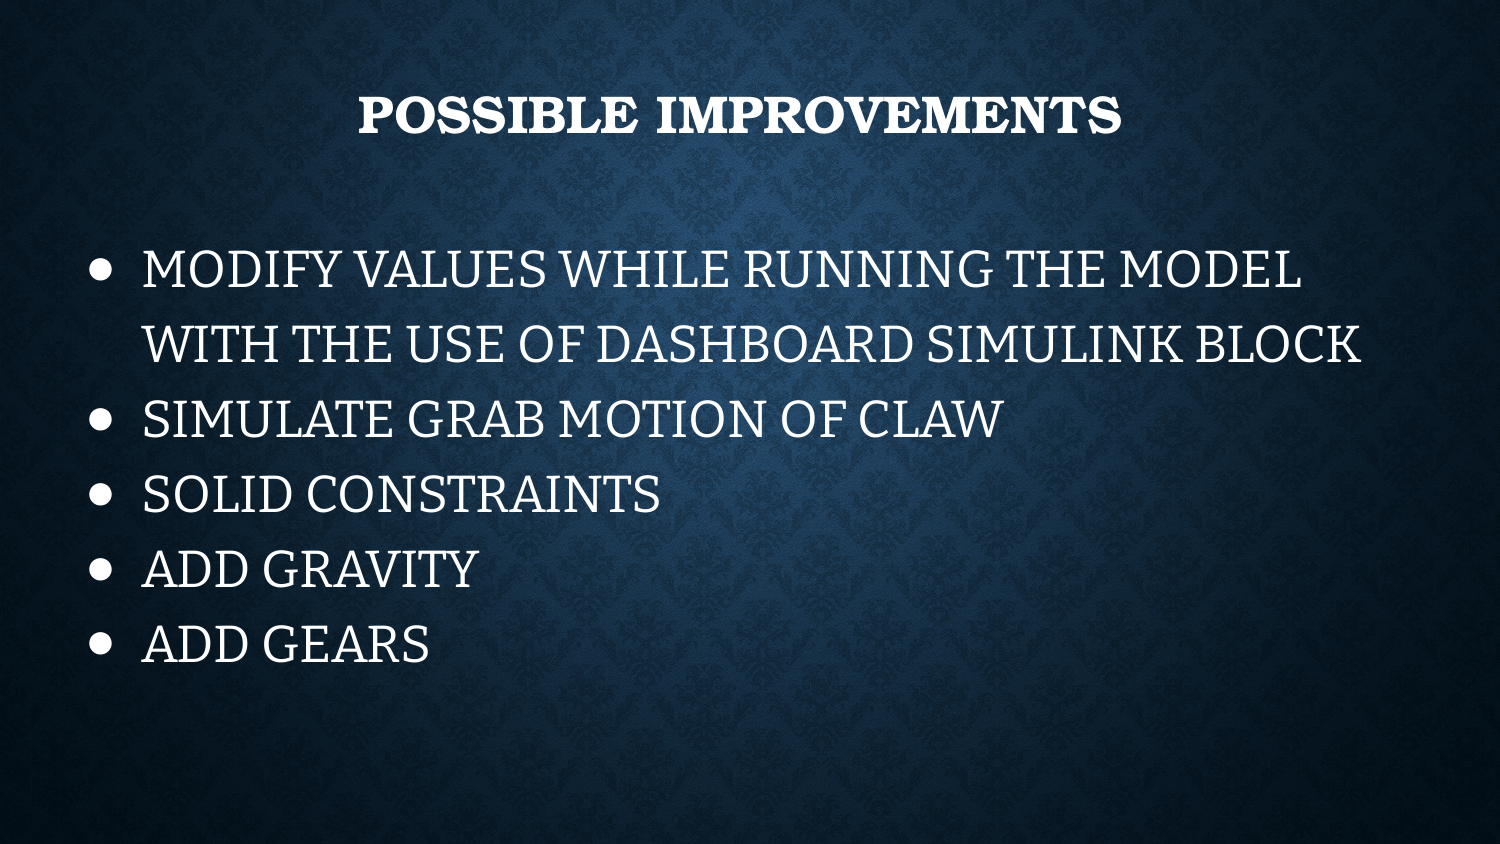

# POSSIBLE IMPROVEMENTS
MODIFY VALUES WHILE RUNNING THE MODEL WITH THE USE OF DASHBOARD SIMULINK BLOCK
SIMULATE GRAB MOTION OF CLAW
SOLID CONSTRAINTS
ADD GRAVITY
ADD GEARS